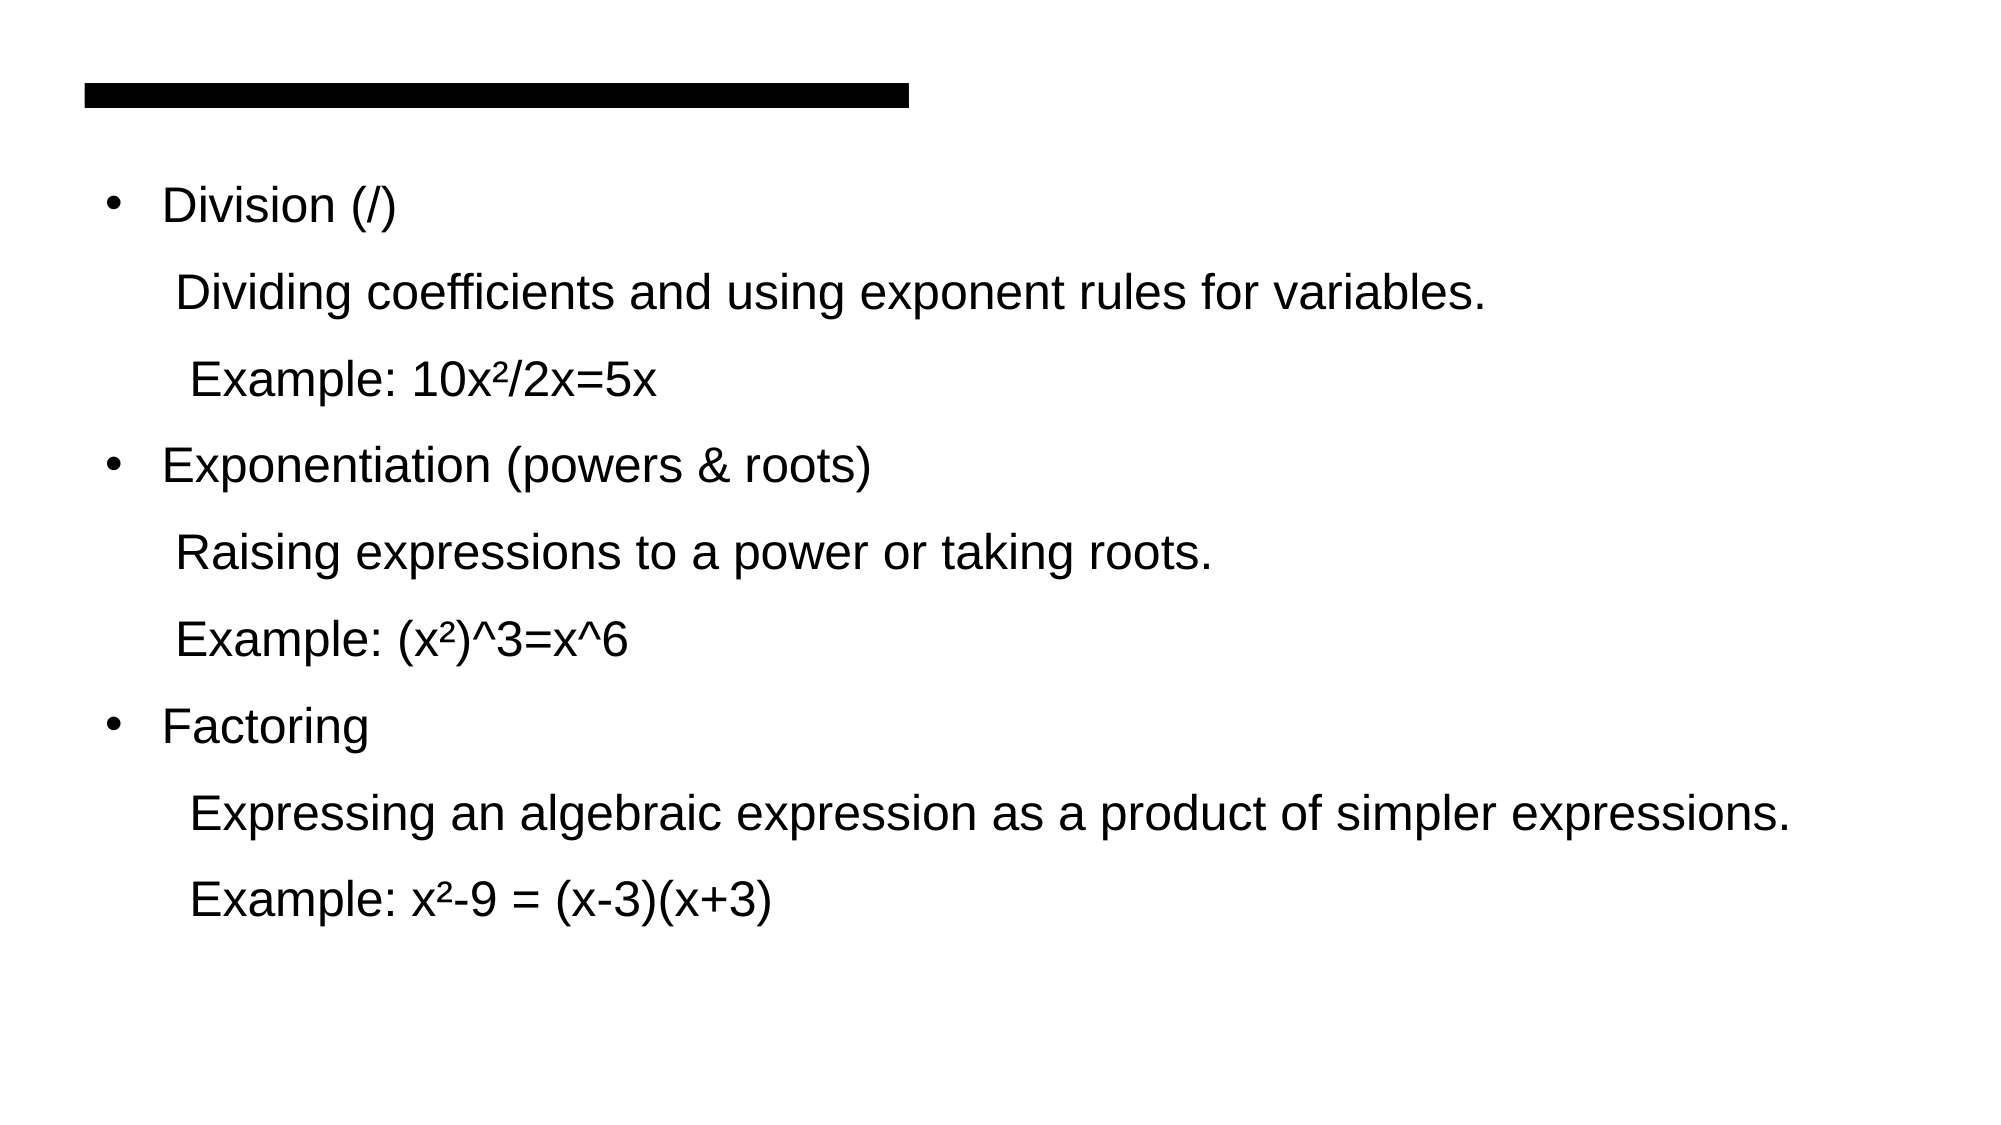

Division (/)
     Dividing coefficients and using exponent rules for variables.
      Example: 10x²/2x=5x
Exponentiation (powers & roots)
     Raising expressions to a power or taking roots.
     Example: (x²)^3=x^6
Factoring
      Expressing an algebraic expression as a product of simpler expressions.
      Example: x²-9 = (x-3)(x+3)